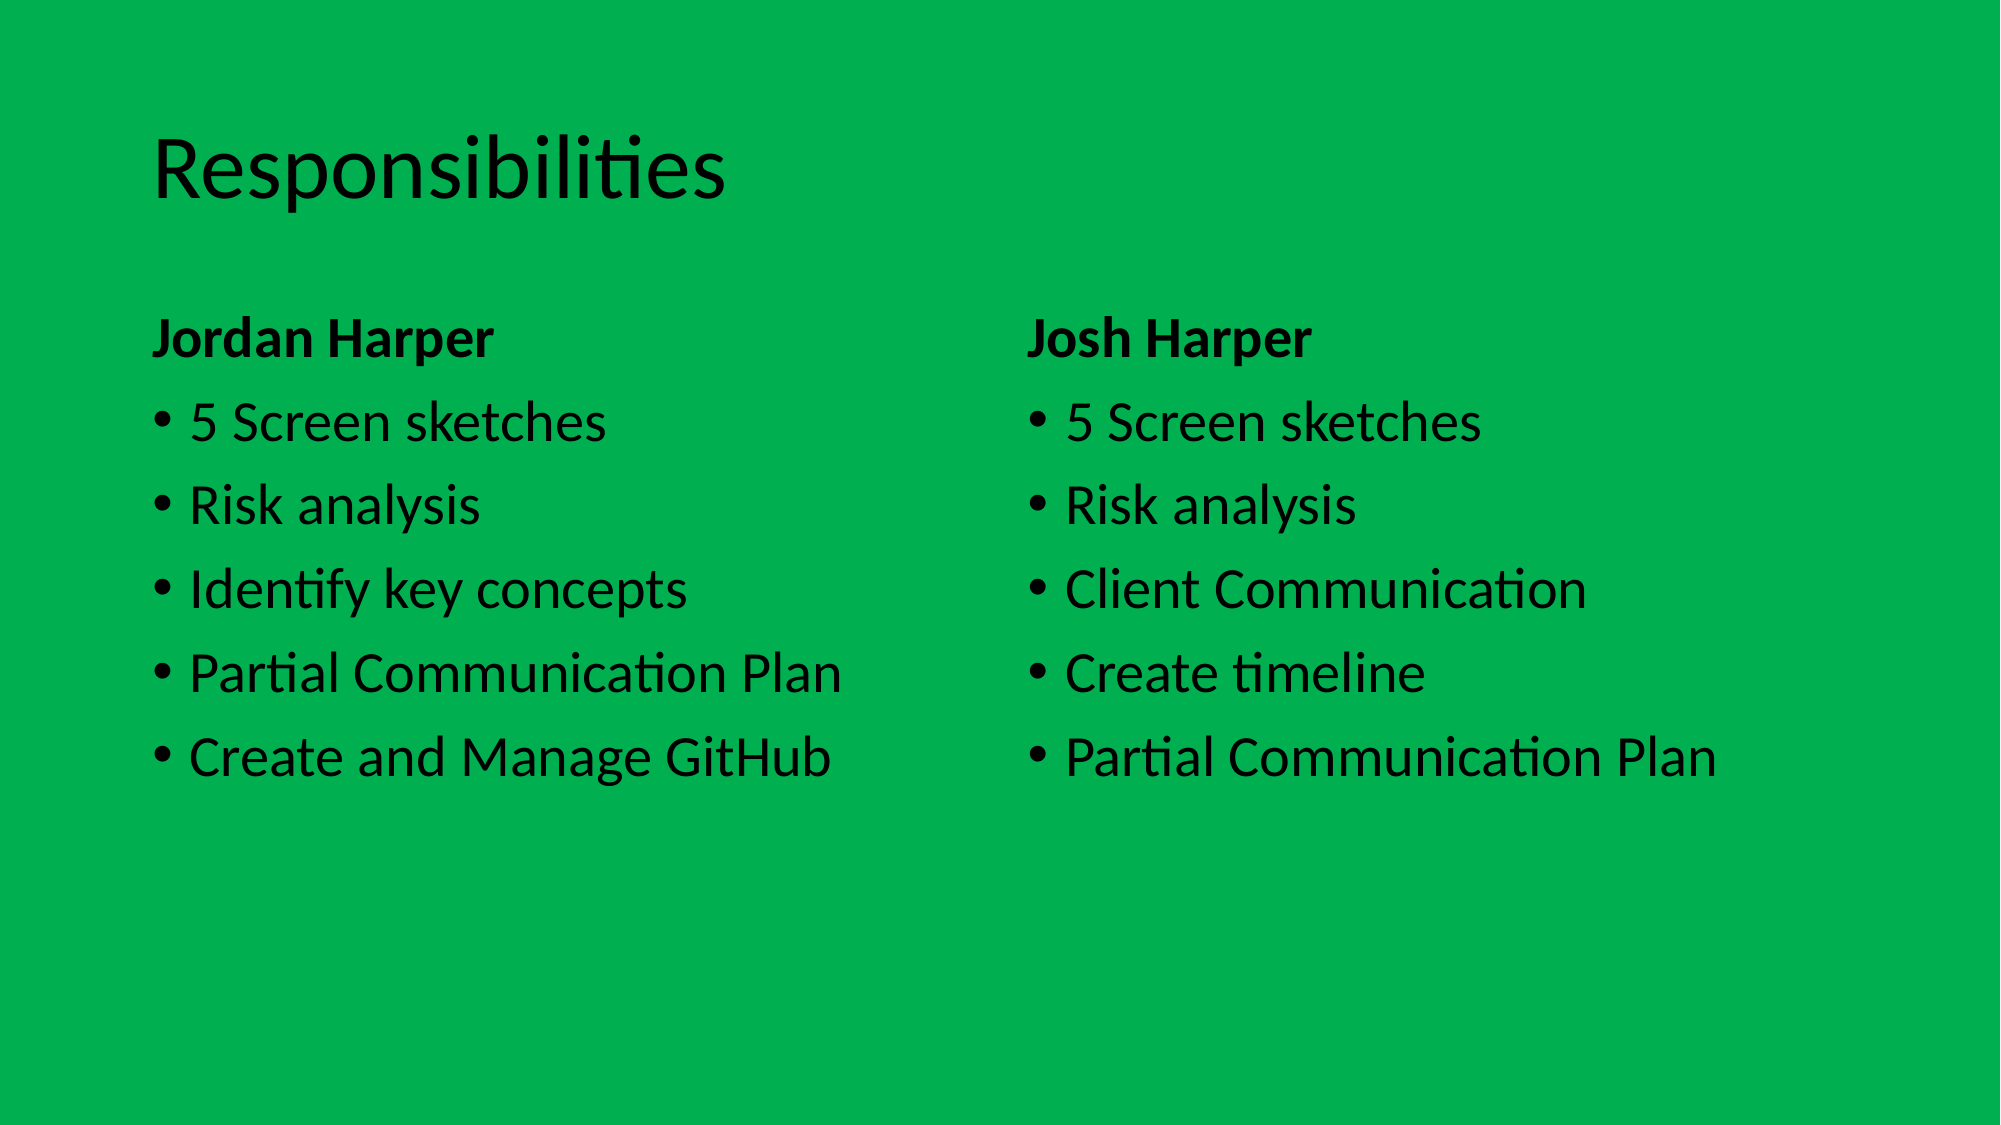

# Responsibilities
Jordan Harper
5 Screen sketches
Risk analysis
Identify key concepts
Partial Communication Plan
Create and Manage GitHub
Josh Harper
5 Screen sketches
Risk analysis
Client Communication
Create timeline
Partial Communication Plan